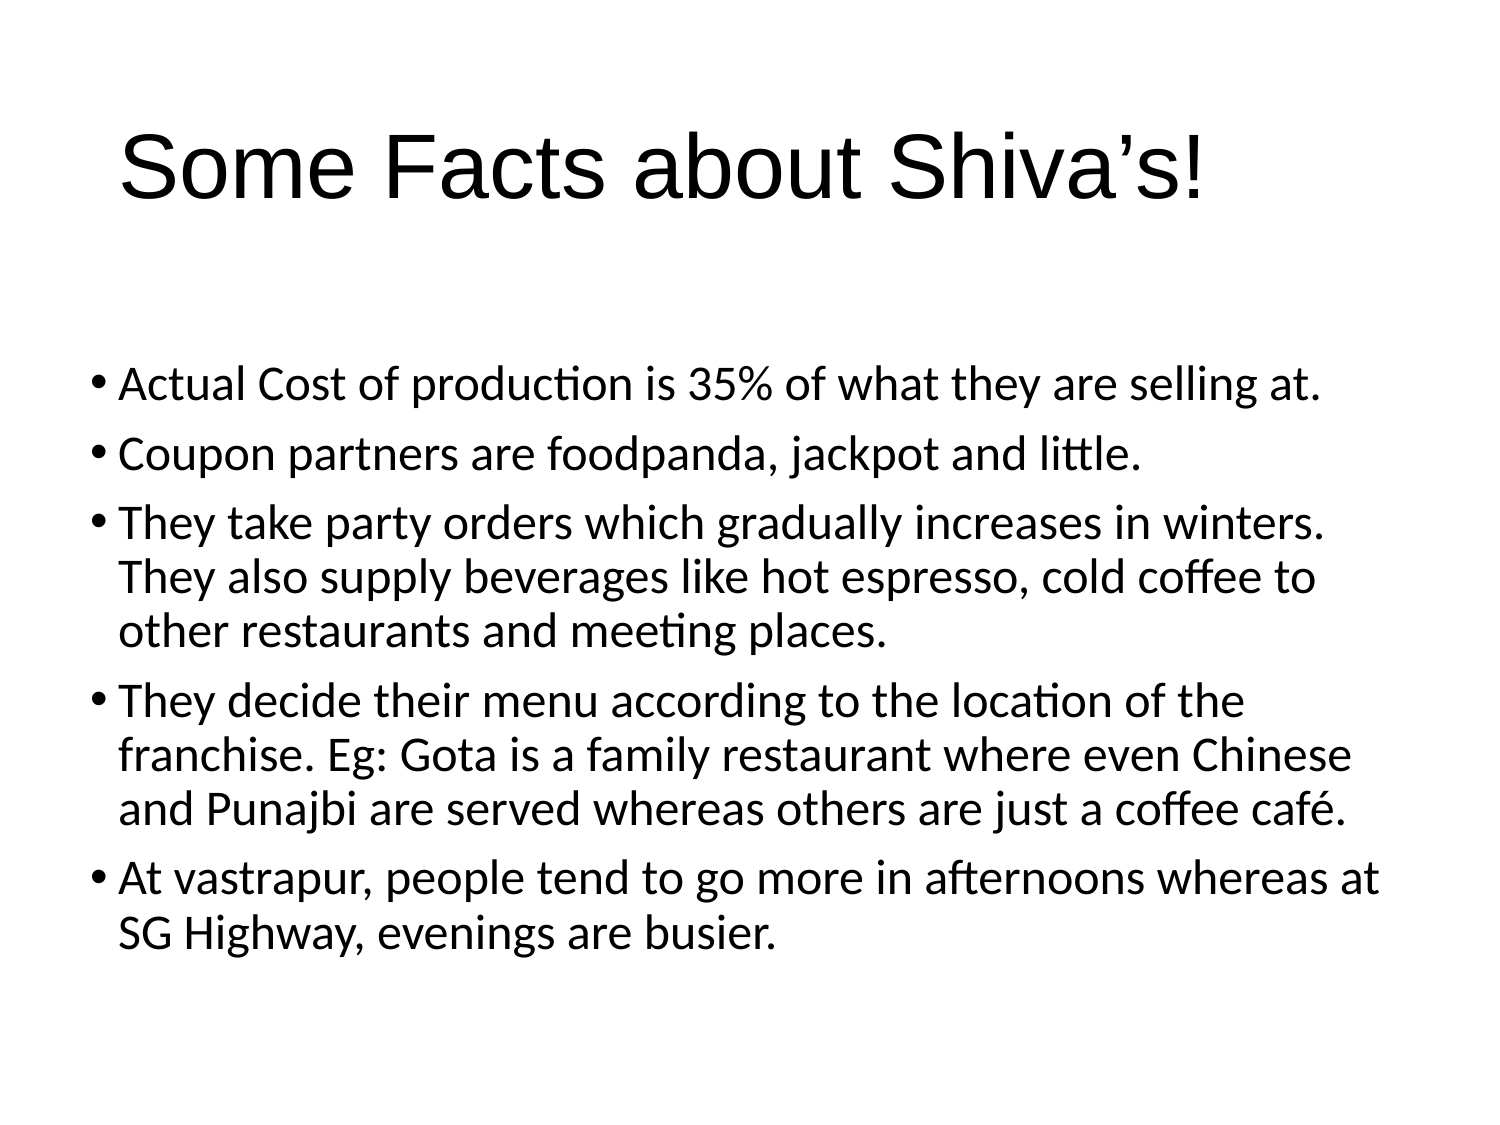

# Some Facts about Shiva’s!
Actual Cost of production is 35% of what they are selling at.
Coupon partners are foodpanda, jackpot and little.
They take party orders which gradually increases in winters. They also supply beverages like hot espresso, cold coffee to other restaurants and meeting places.
They decide their menu according to the location of the franchise. Eg: Gota is a family restaurant where even Chinese and Punajbi are served whereas others are just a coffee café.
At vastrapur, people tend to go more in afternoons whereas at SG Highway, evenings are busier.